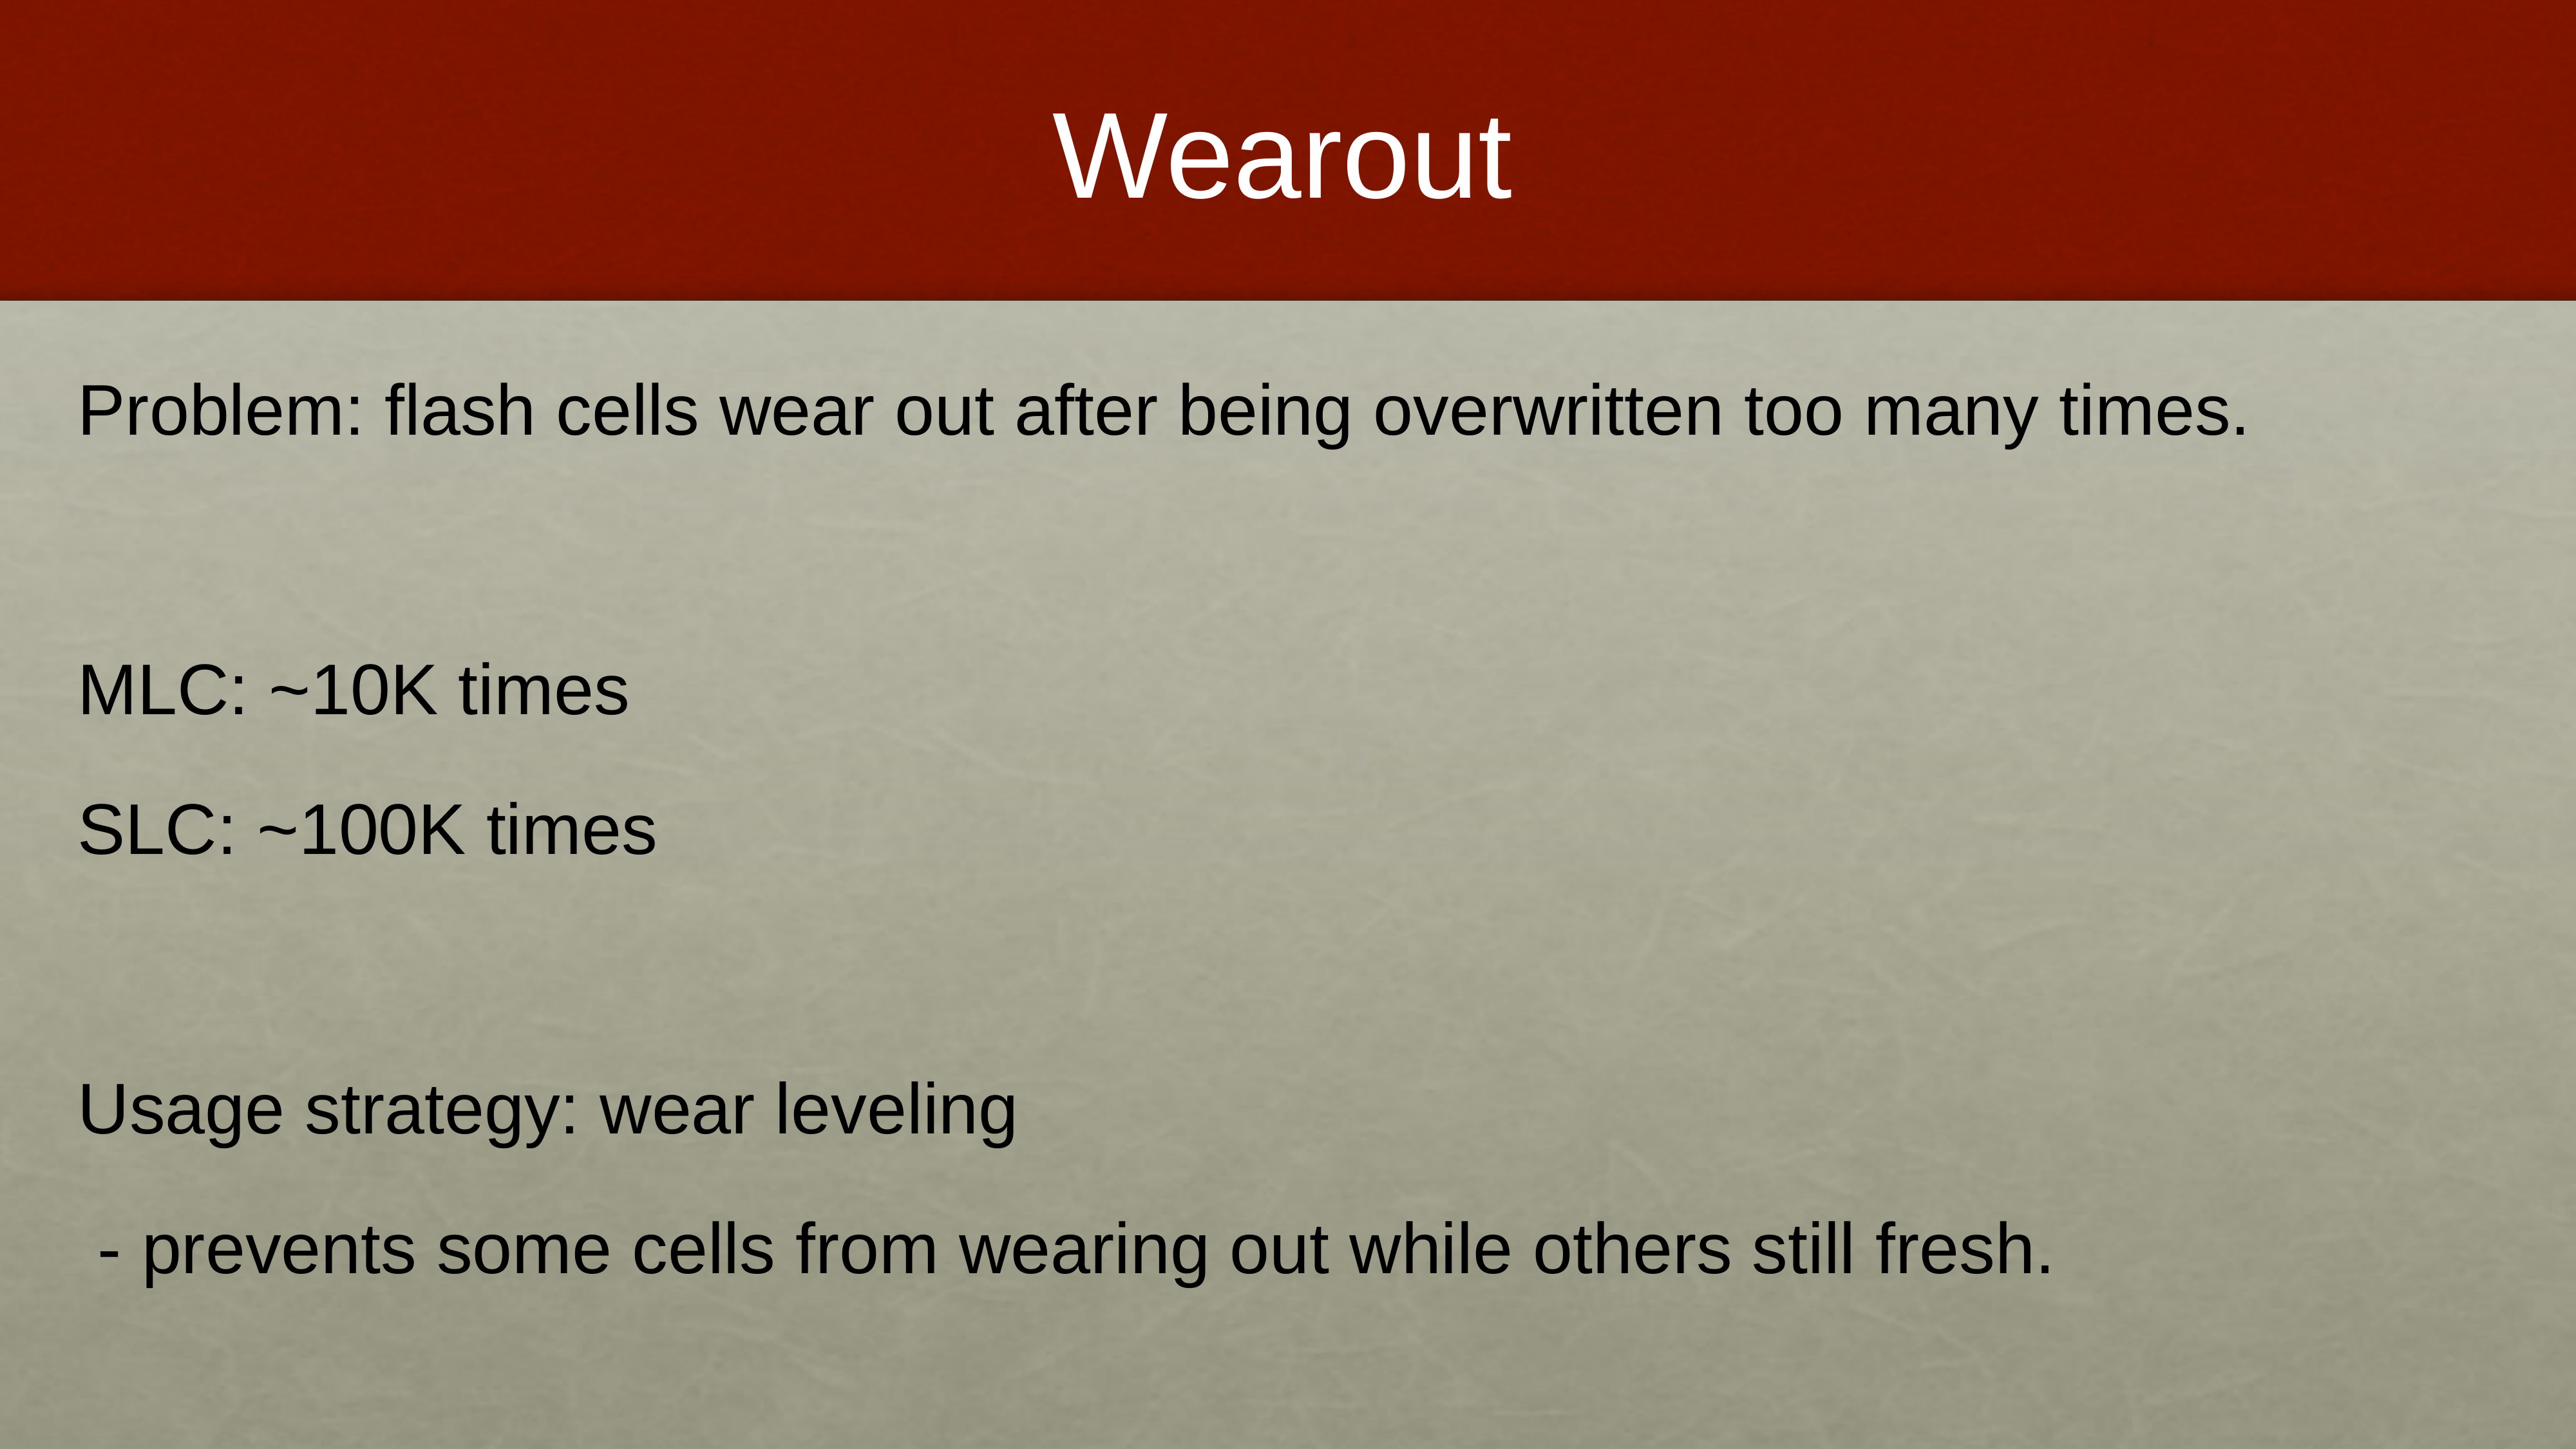

# Wearout
Problem: flash cells wear out after being overwritten too many times.

MLC: ~10K times
SLC: ~100K times

Usage strategy: wear leveling
 - prevents some cells from wearing out while others still fresh.